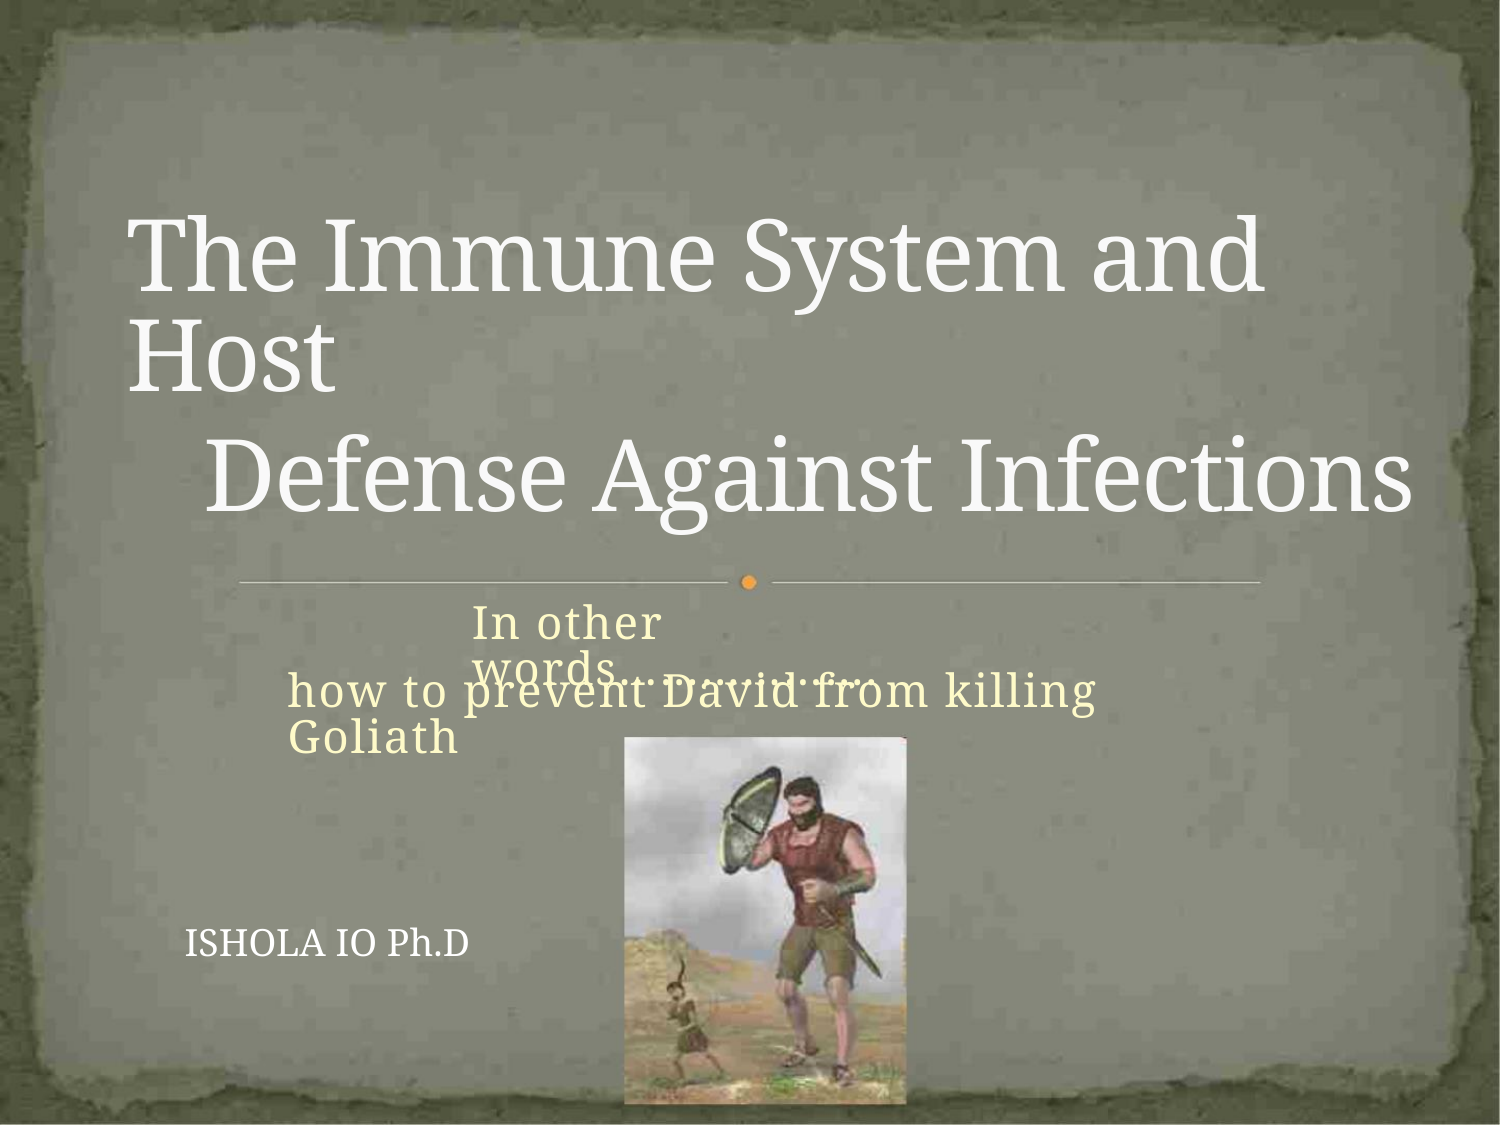

The Immune System and Host
Defense Against Infections
In other words……………….
how to prevent David from killing Goliath
ISHOLA IO Ph.D